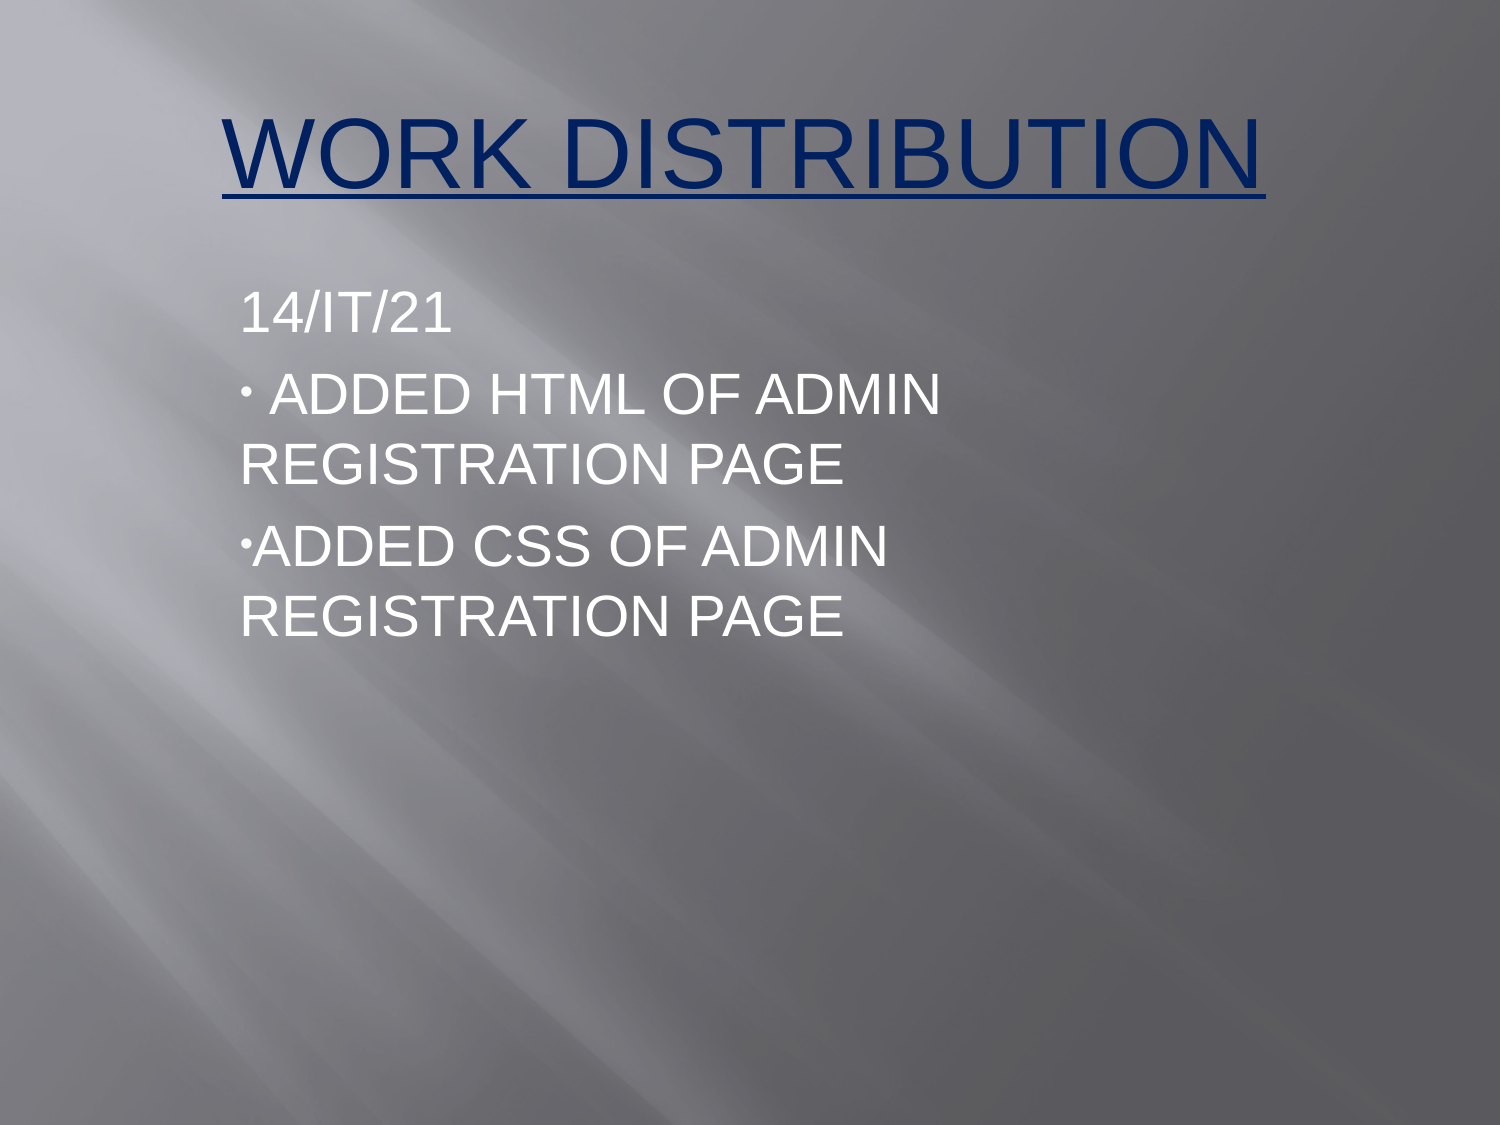

# WORK DISTRIBUTION
14/IT/21
 ADDED HTML OF ADMIN REGISTRATION PAGE
ADDED CSS OF ADMIN REGISTRATION PAGE